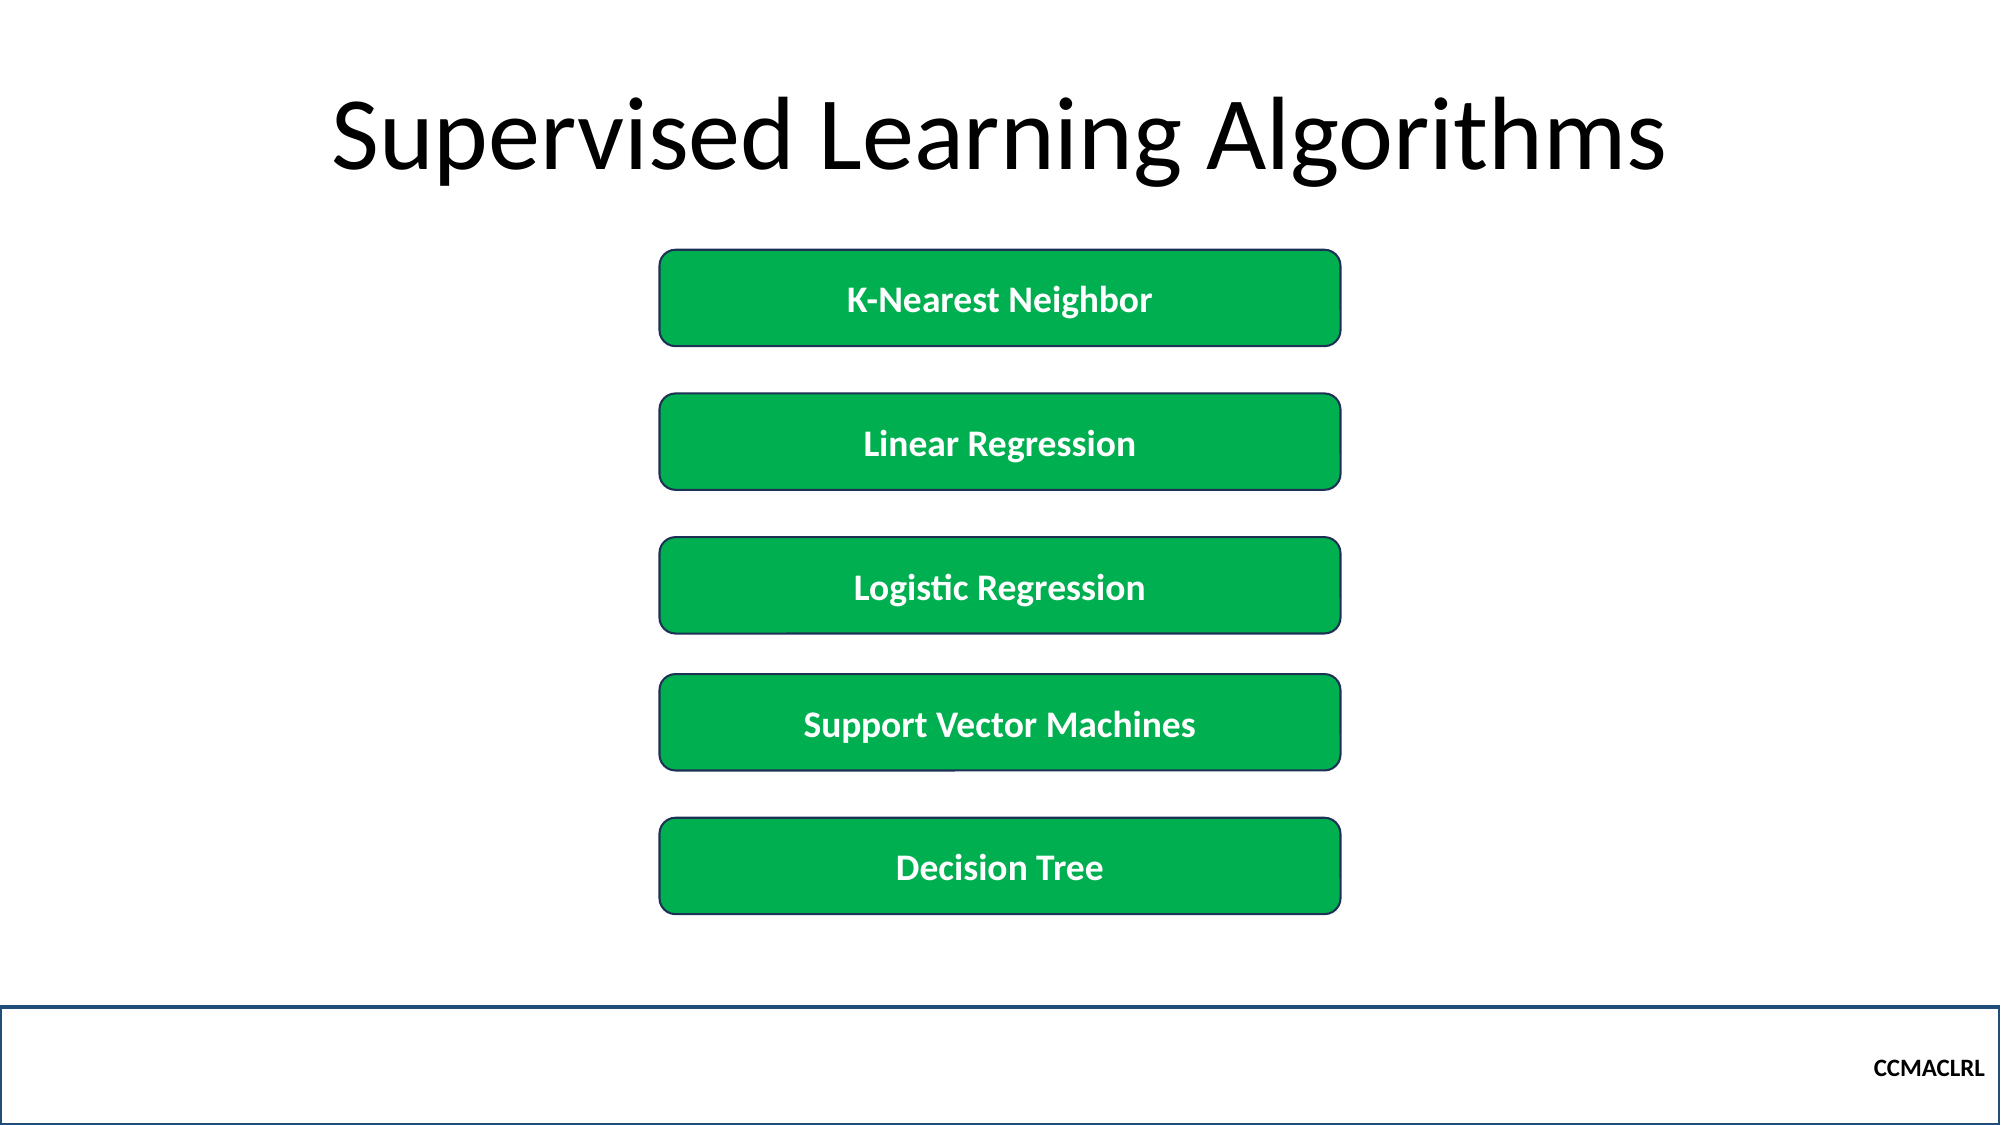

# Supervised Learning Algorithms
K-Nearest Neighbor
Linear Regression
Logistic Regression
Support Vector Machines
Decision Tree
CCMACLRL